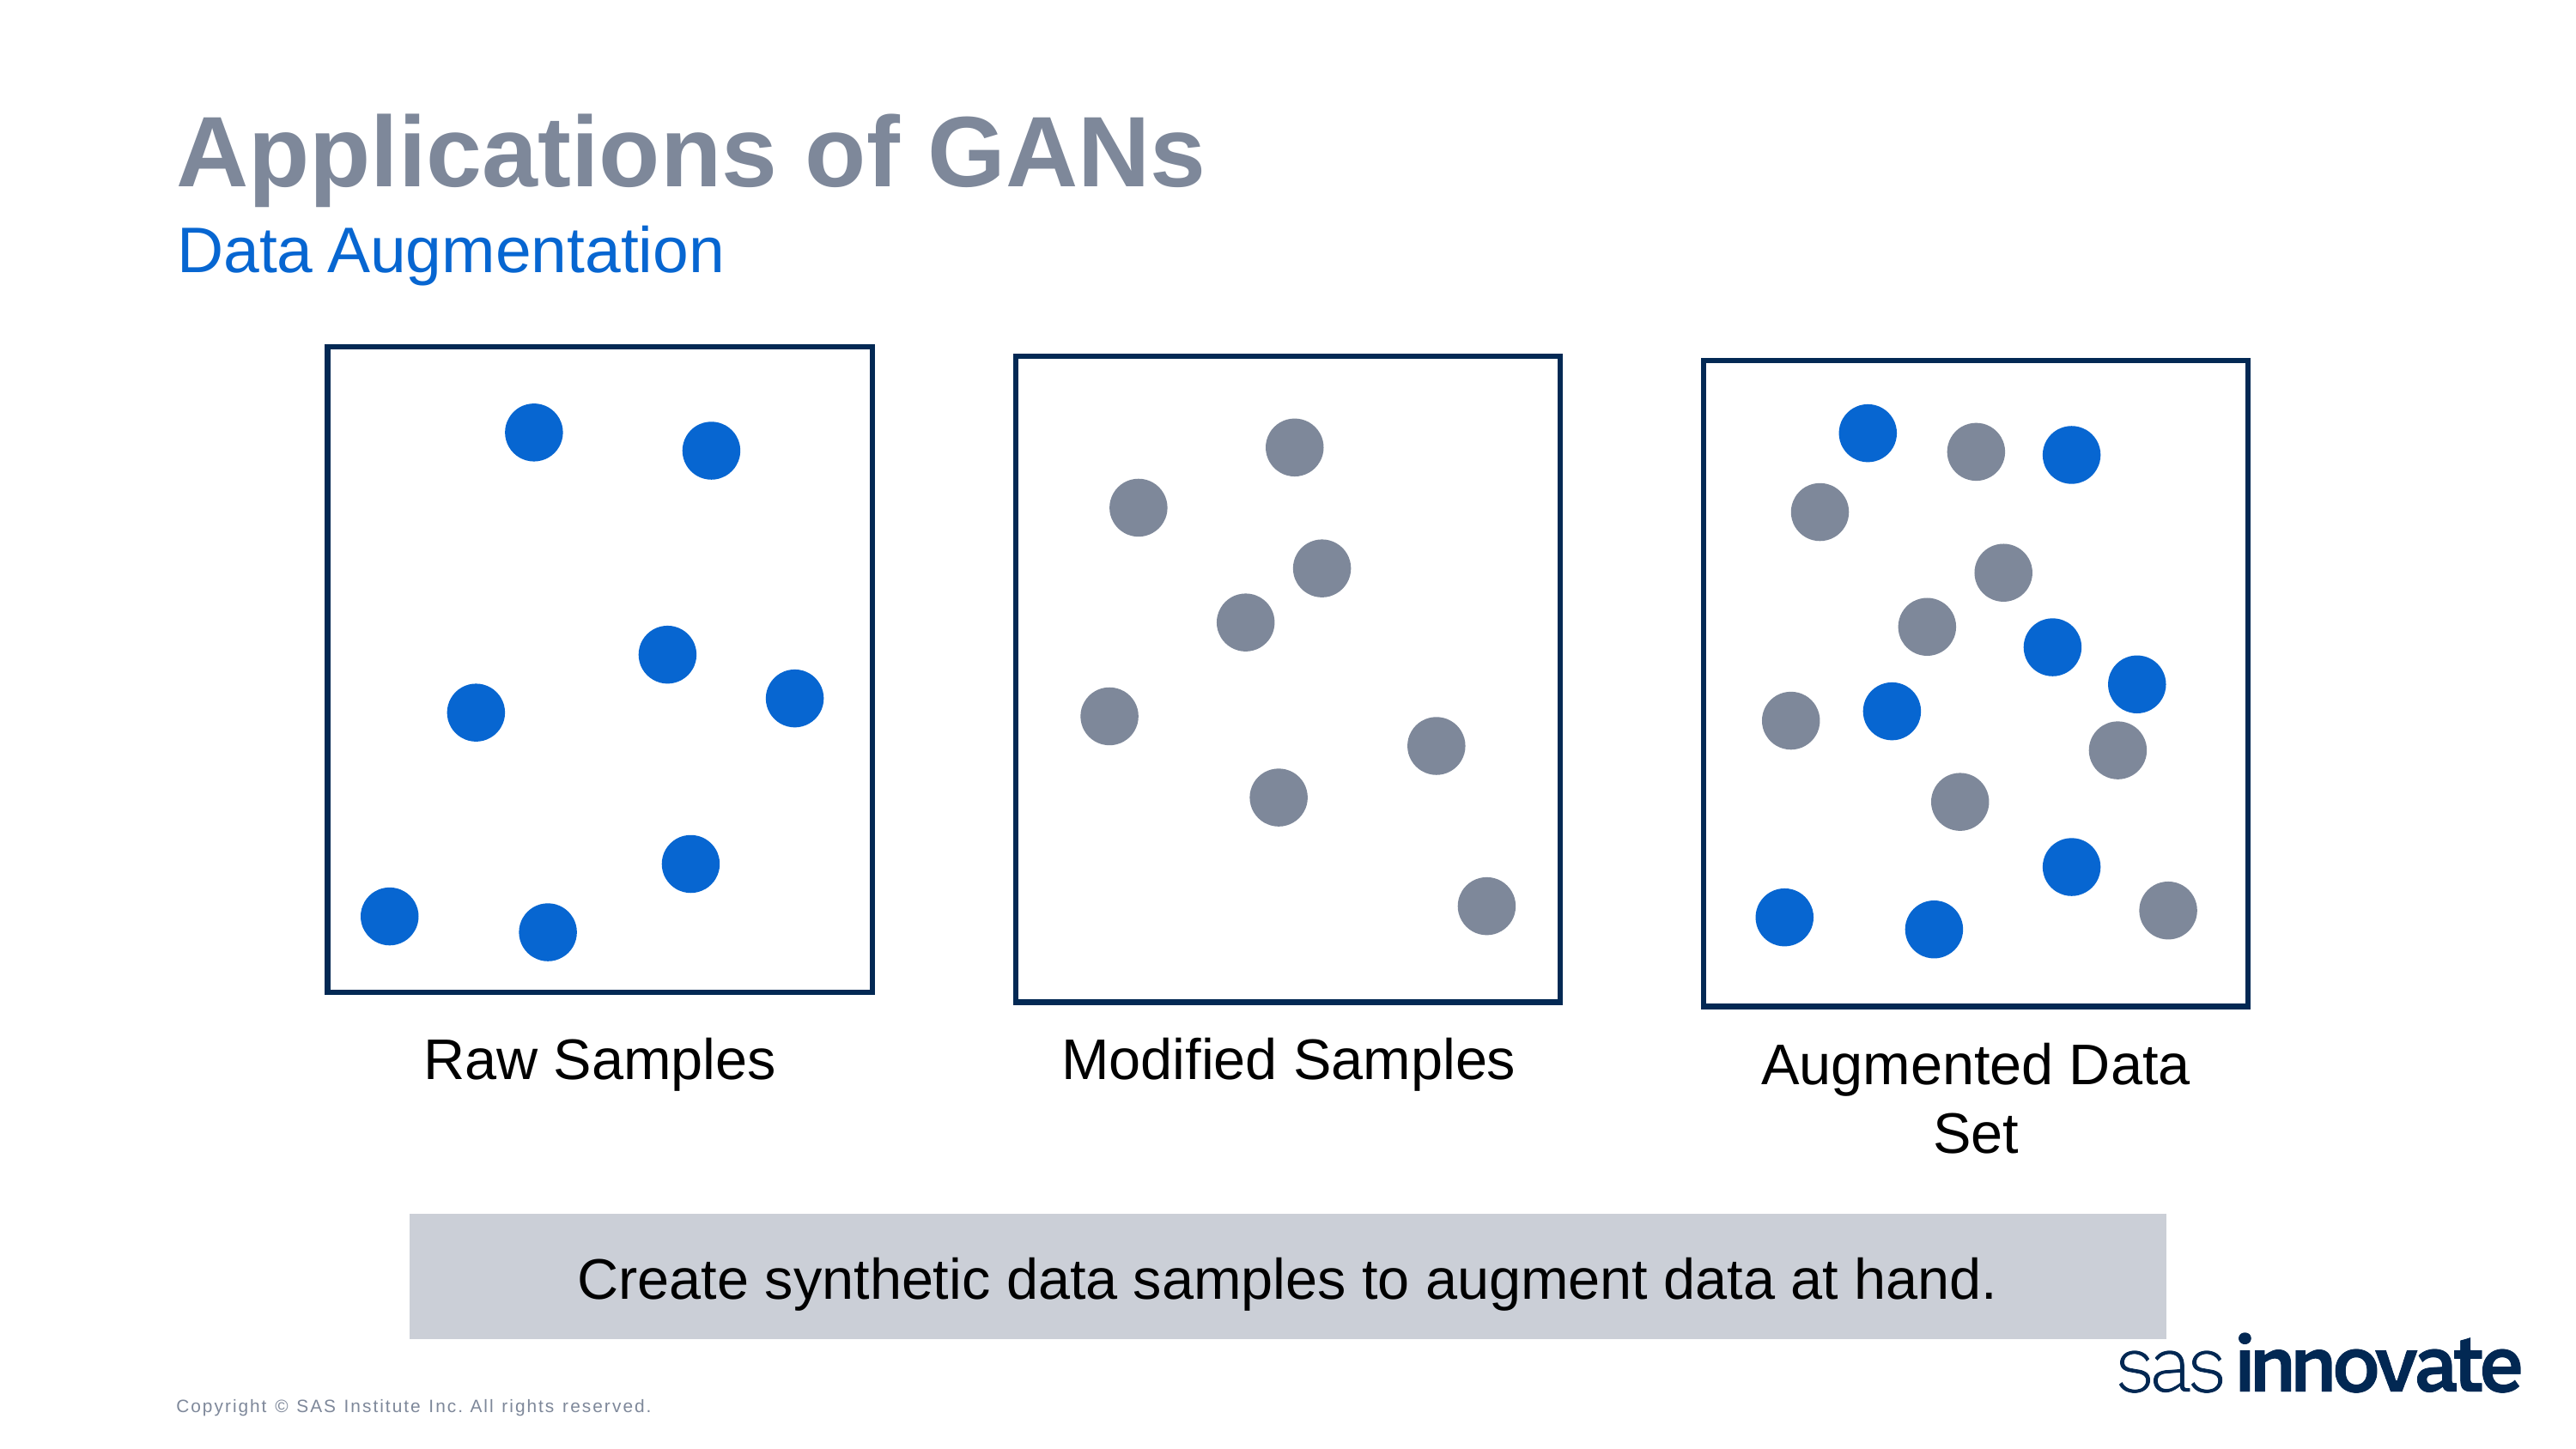

# Applications of GANs
Data Augmentation

Raw Samples

Modified Samples

Augmented Data Set

Create synthetic data samples to augment data at hand.